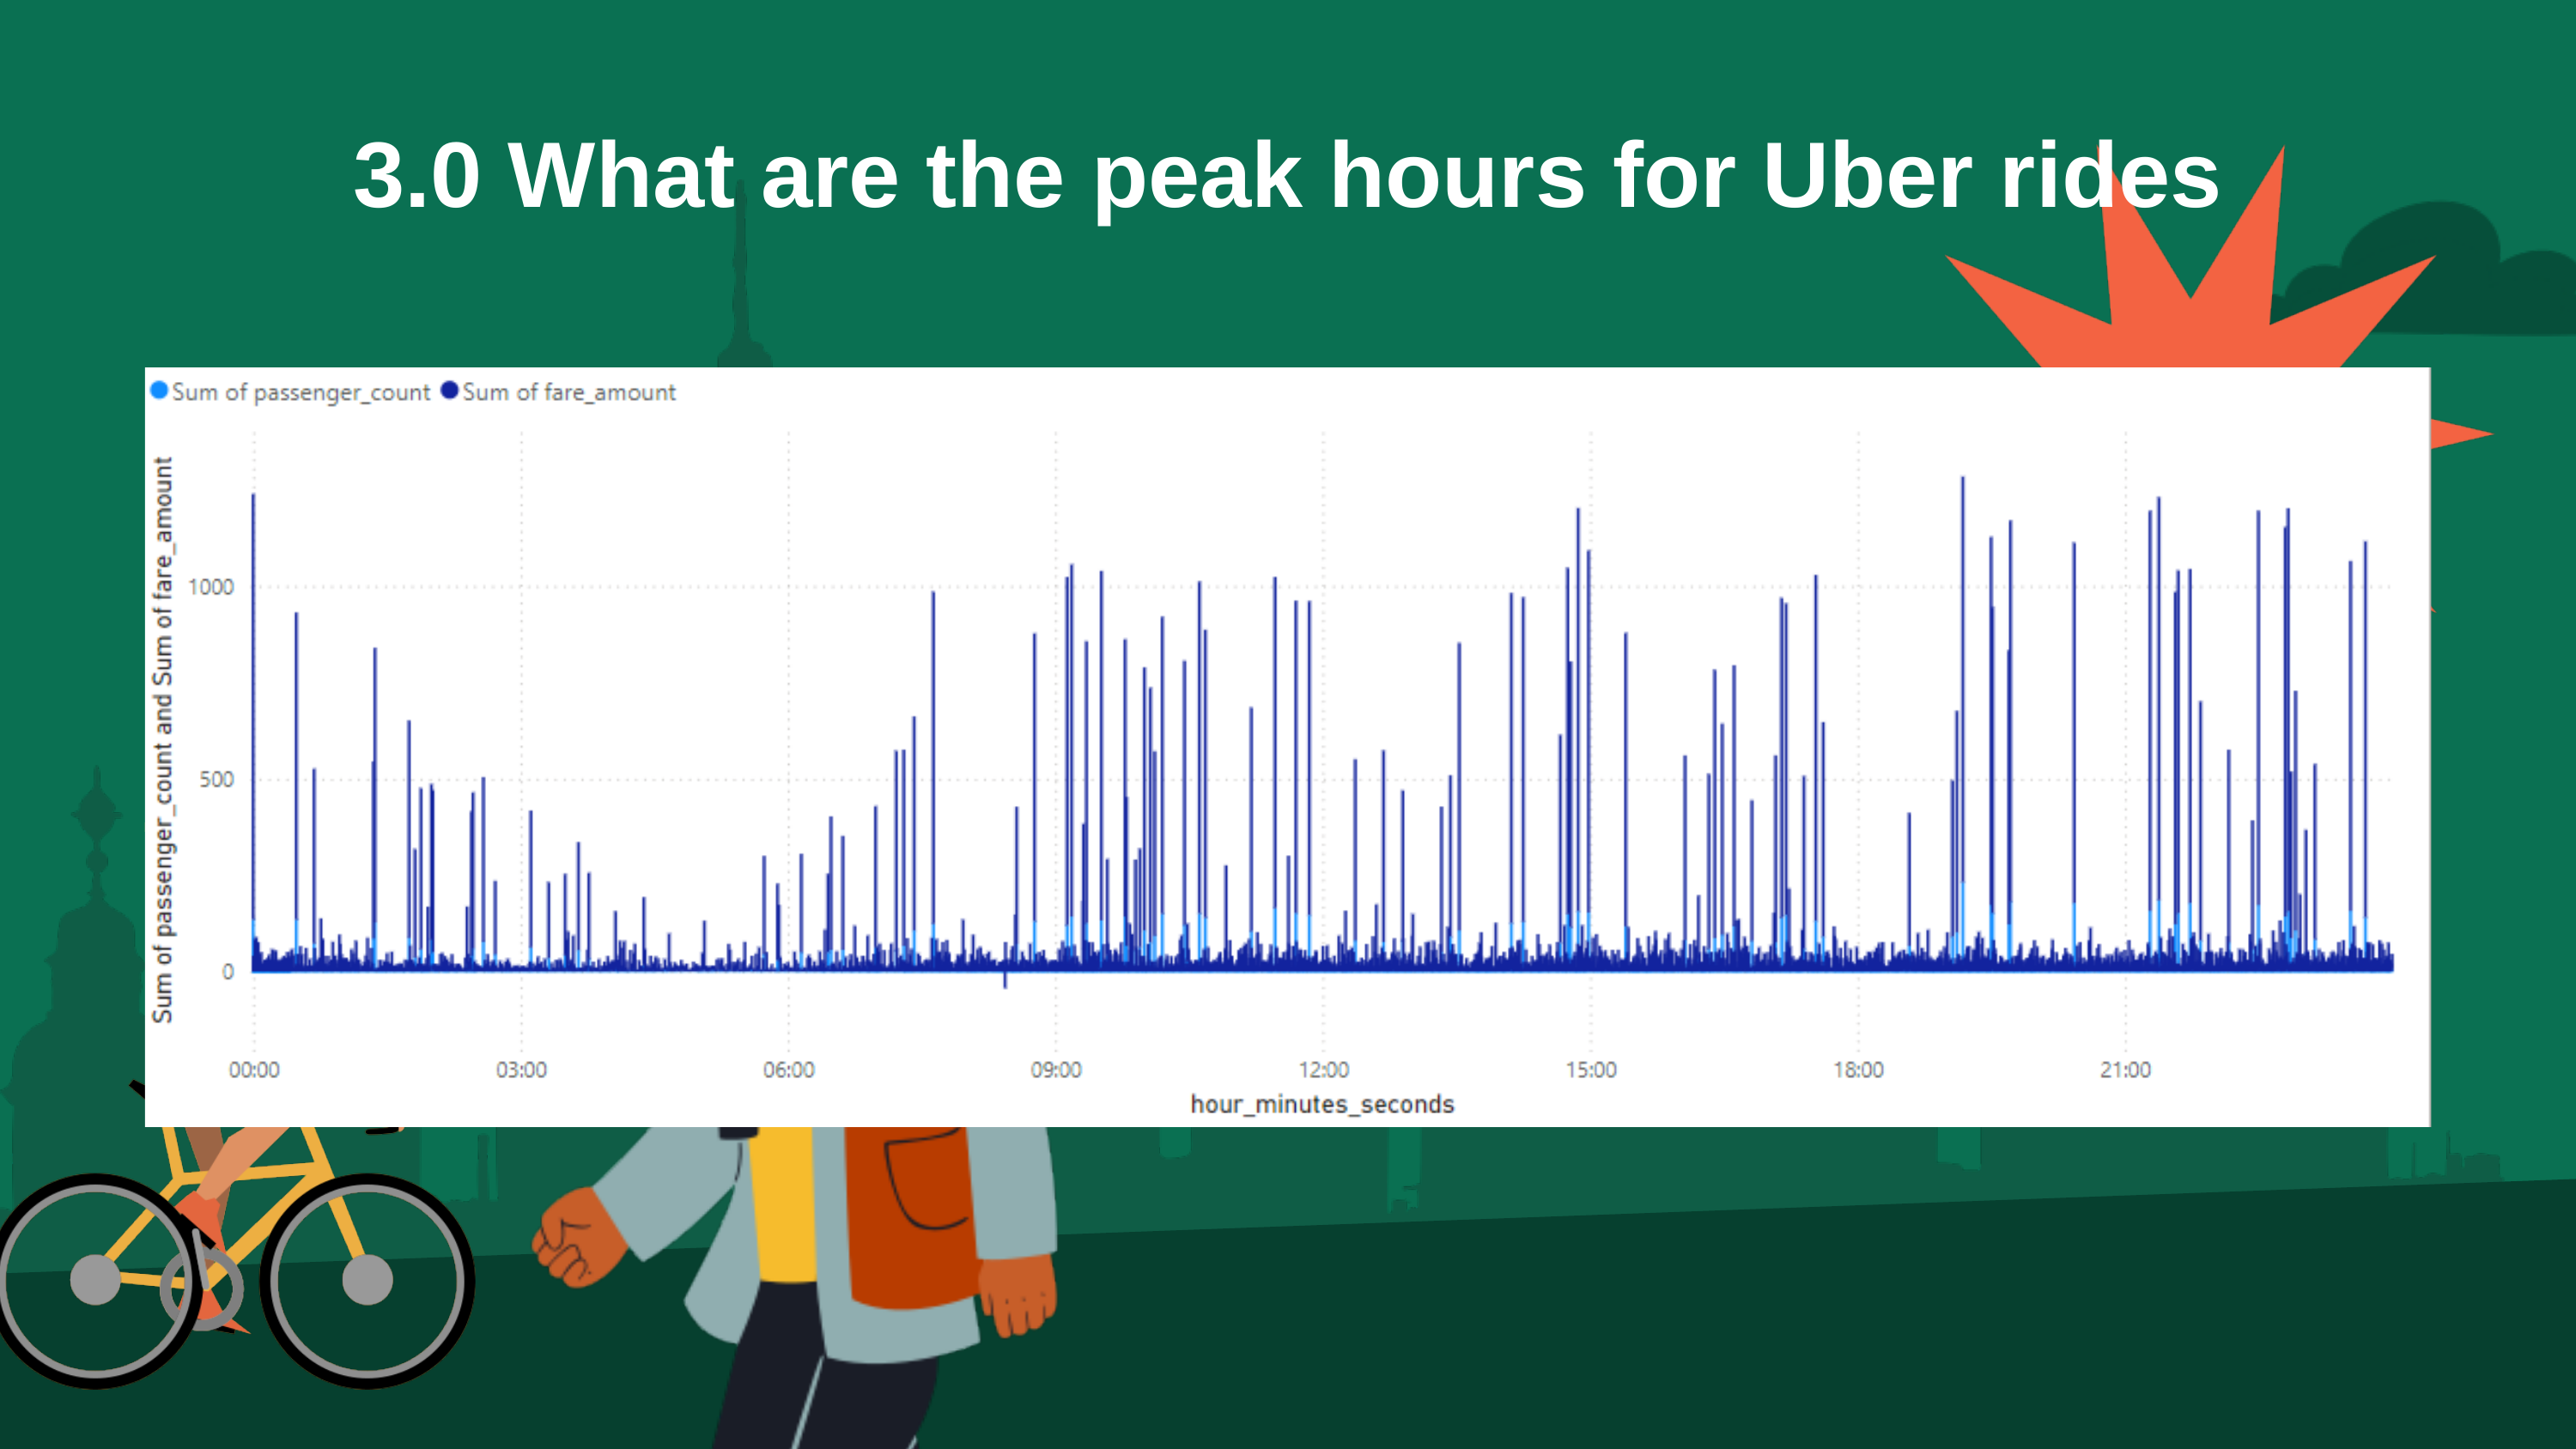

3.0 What are the peak hours for Uber rides